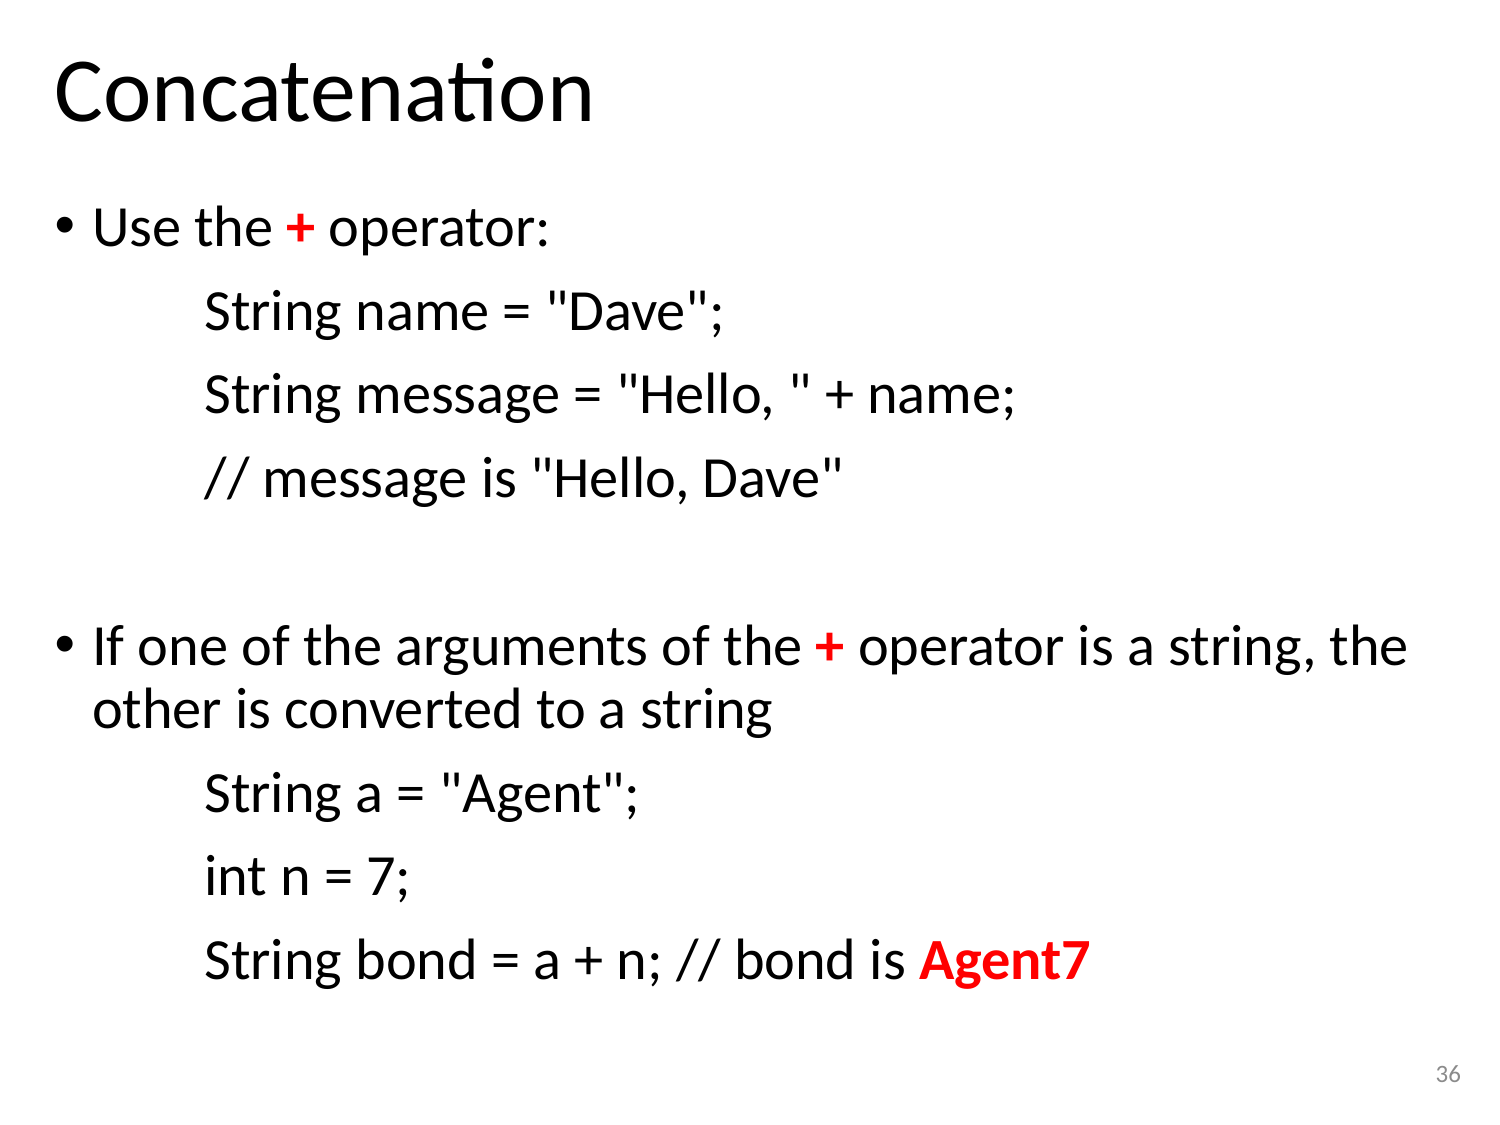

# Concatenation
Use the + operator:
	String name = "Dave";
	String message = "Hello, " + name;
	// message is "Hello, Dave"

If one of the arguments of the + operator is a string, the other is converted to a string
	String a = "Agent";
	int n = 7;
	String bond = a + n; // bond is Agent7

36